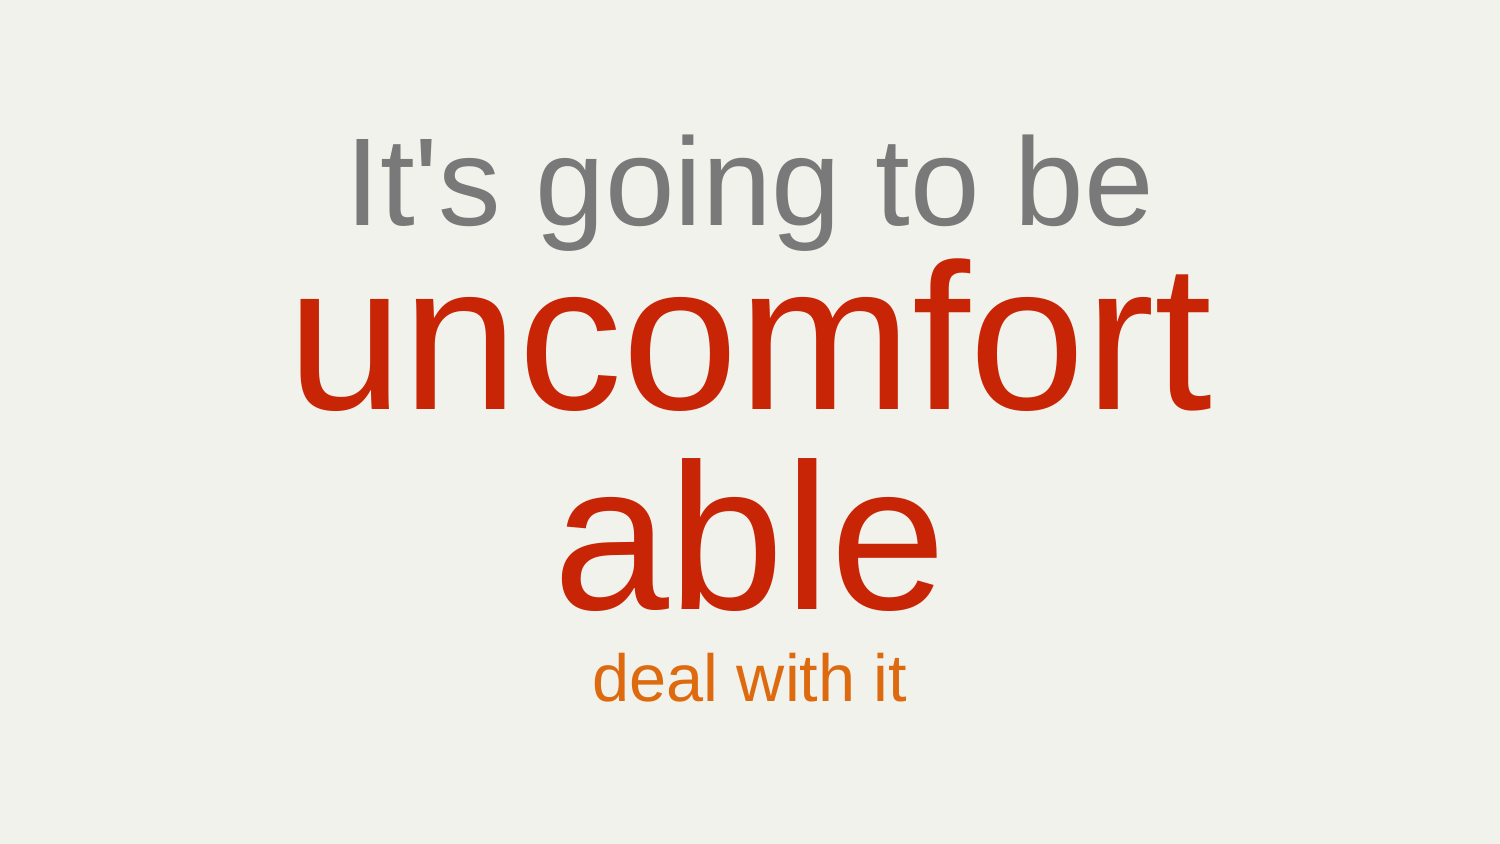

It's going to be
uncomfortable
deal with it